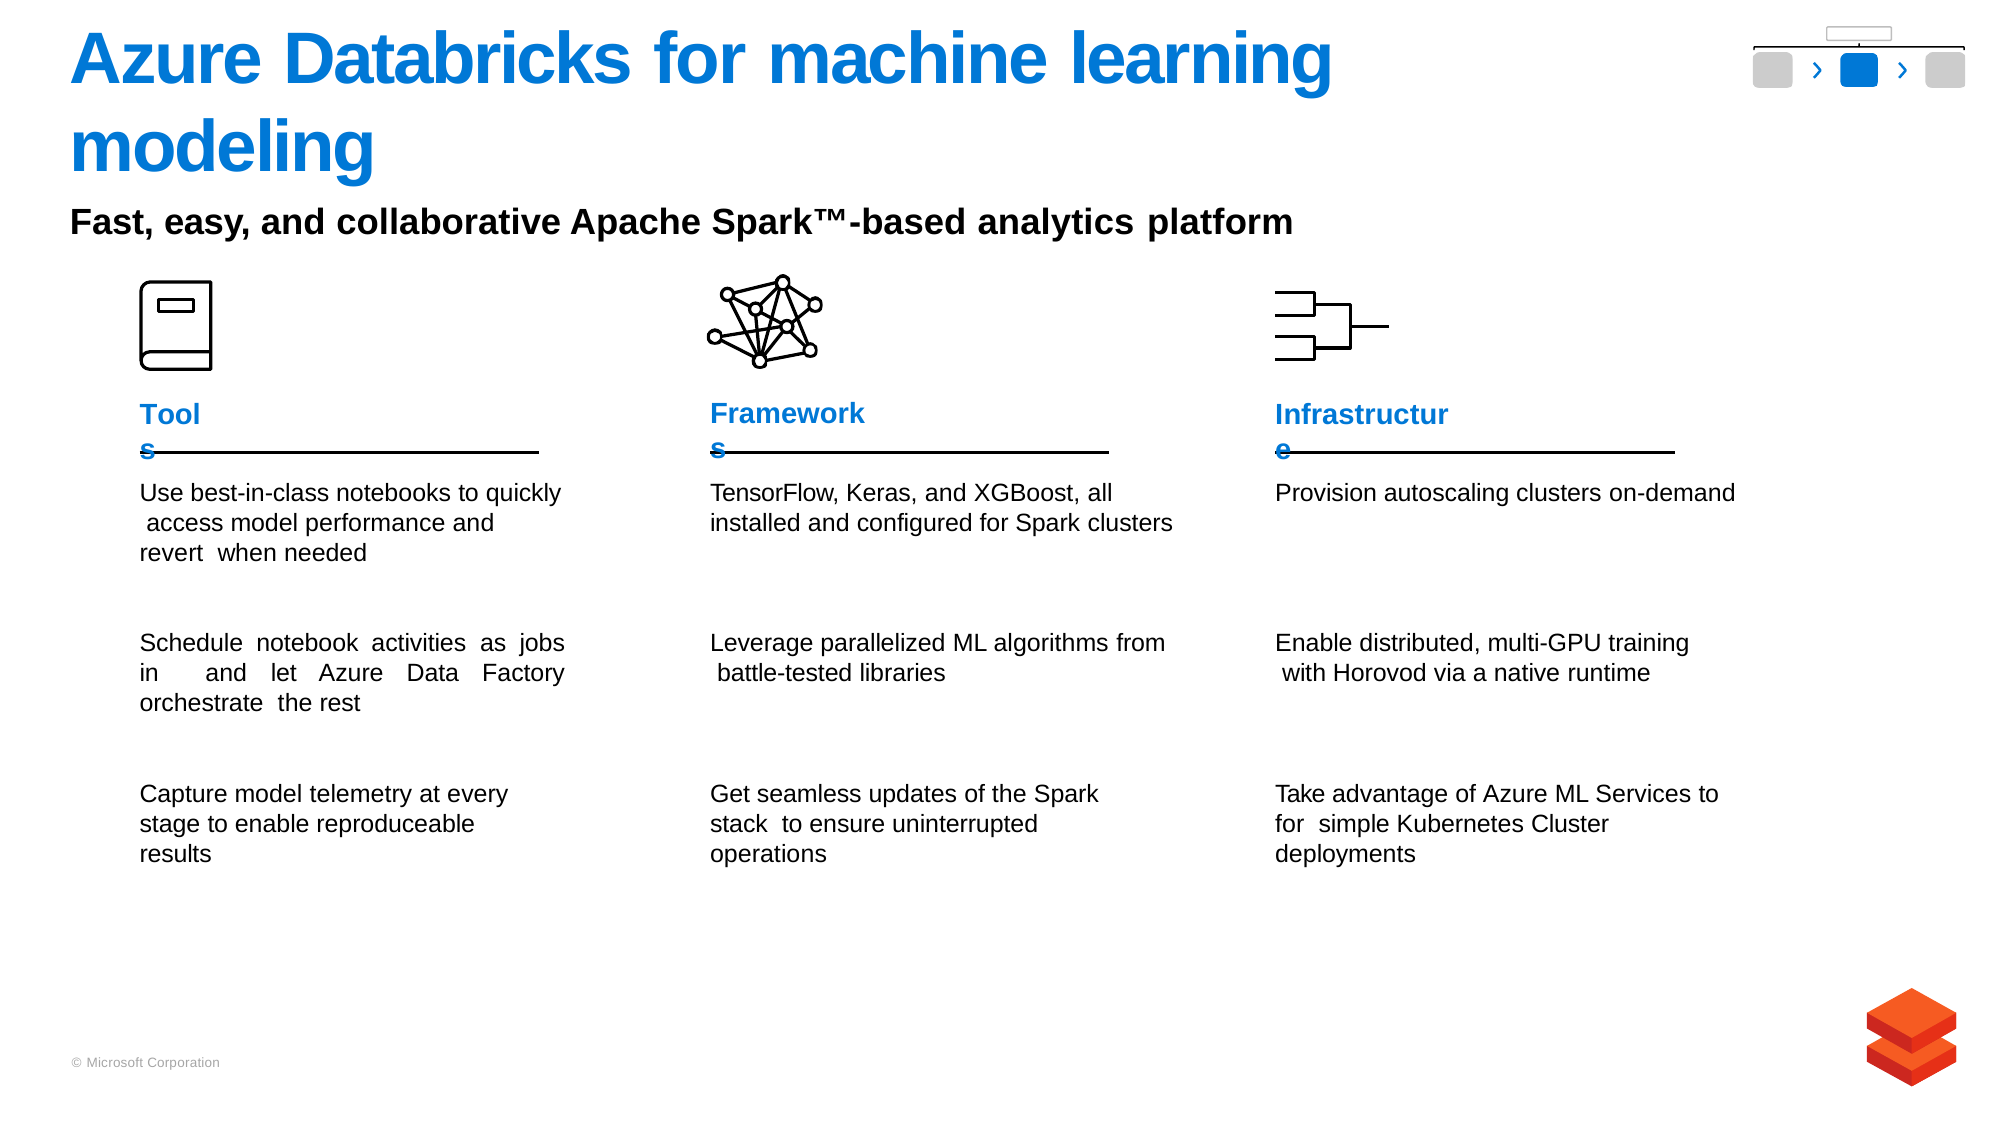

# Azure Databricks for machine learning modeling
Fast, easy, and collaborative Apache Spark™-based analytics platform

Frameworks
Tools
Infrastructure

Use best-in-class notebooks to quickly  access model performance and revert  when needed
TensorFlow, Keras, and XGBoost, all
installed and configured for Spark clusters
Provision autoscaling clusters on-demand
Schedule notebook activities as jobs in  and let Azure Data Factory orchestrate  the rest
Leverage parallelized ML algorithms from  battle-tested libraries
Enable distributed, multi-GPU training  with Horovod via a native runtime
Capture model telemetry at every  stage to enable reproduceable results
Get seamless updates of the Spark stack  to ensure uninterrupted operations
Take advantage of Azure ML Services to for  simple Kubernetes Cluster deployments

© Microsoft Corporation